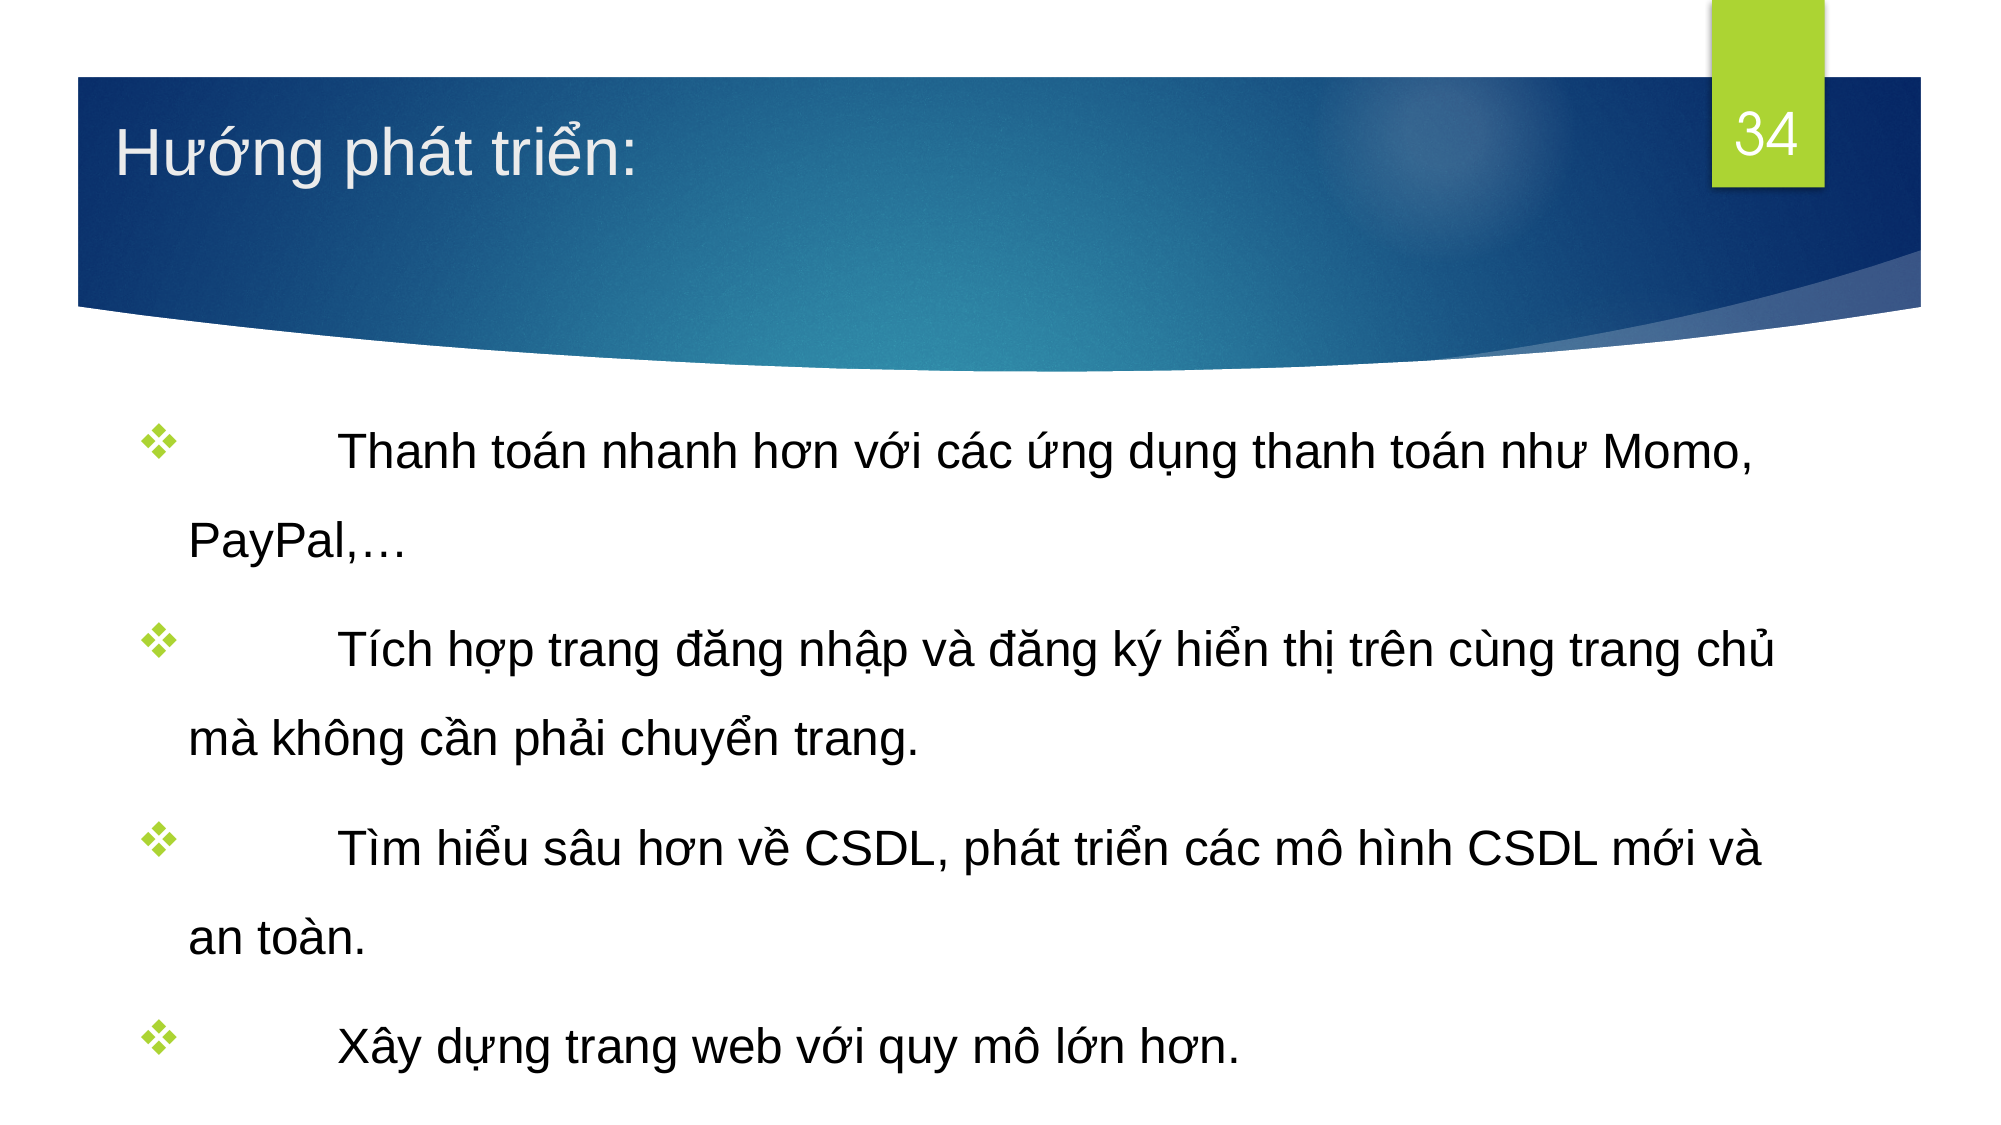

34
# Hướng phát triển:
	Thanh toán nhanh hơn với các ứng dụng thanh toán như Momo, PayPal,…
	Tích hợp trang đăng nhập và đăng ký hiển thị trên cùng trang chủ mà không cần phải chuyển trang.
	Tìm hiểu sâu hơn về CSDL, phát triển các mô hình CSDL mới và an toàn.
	Xây dựng trang web với quy mô lớn hơn.